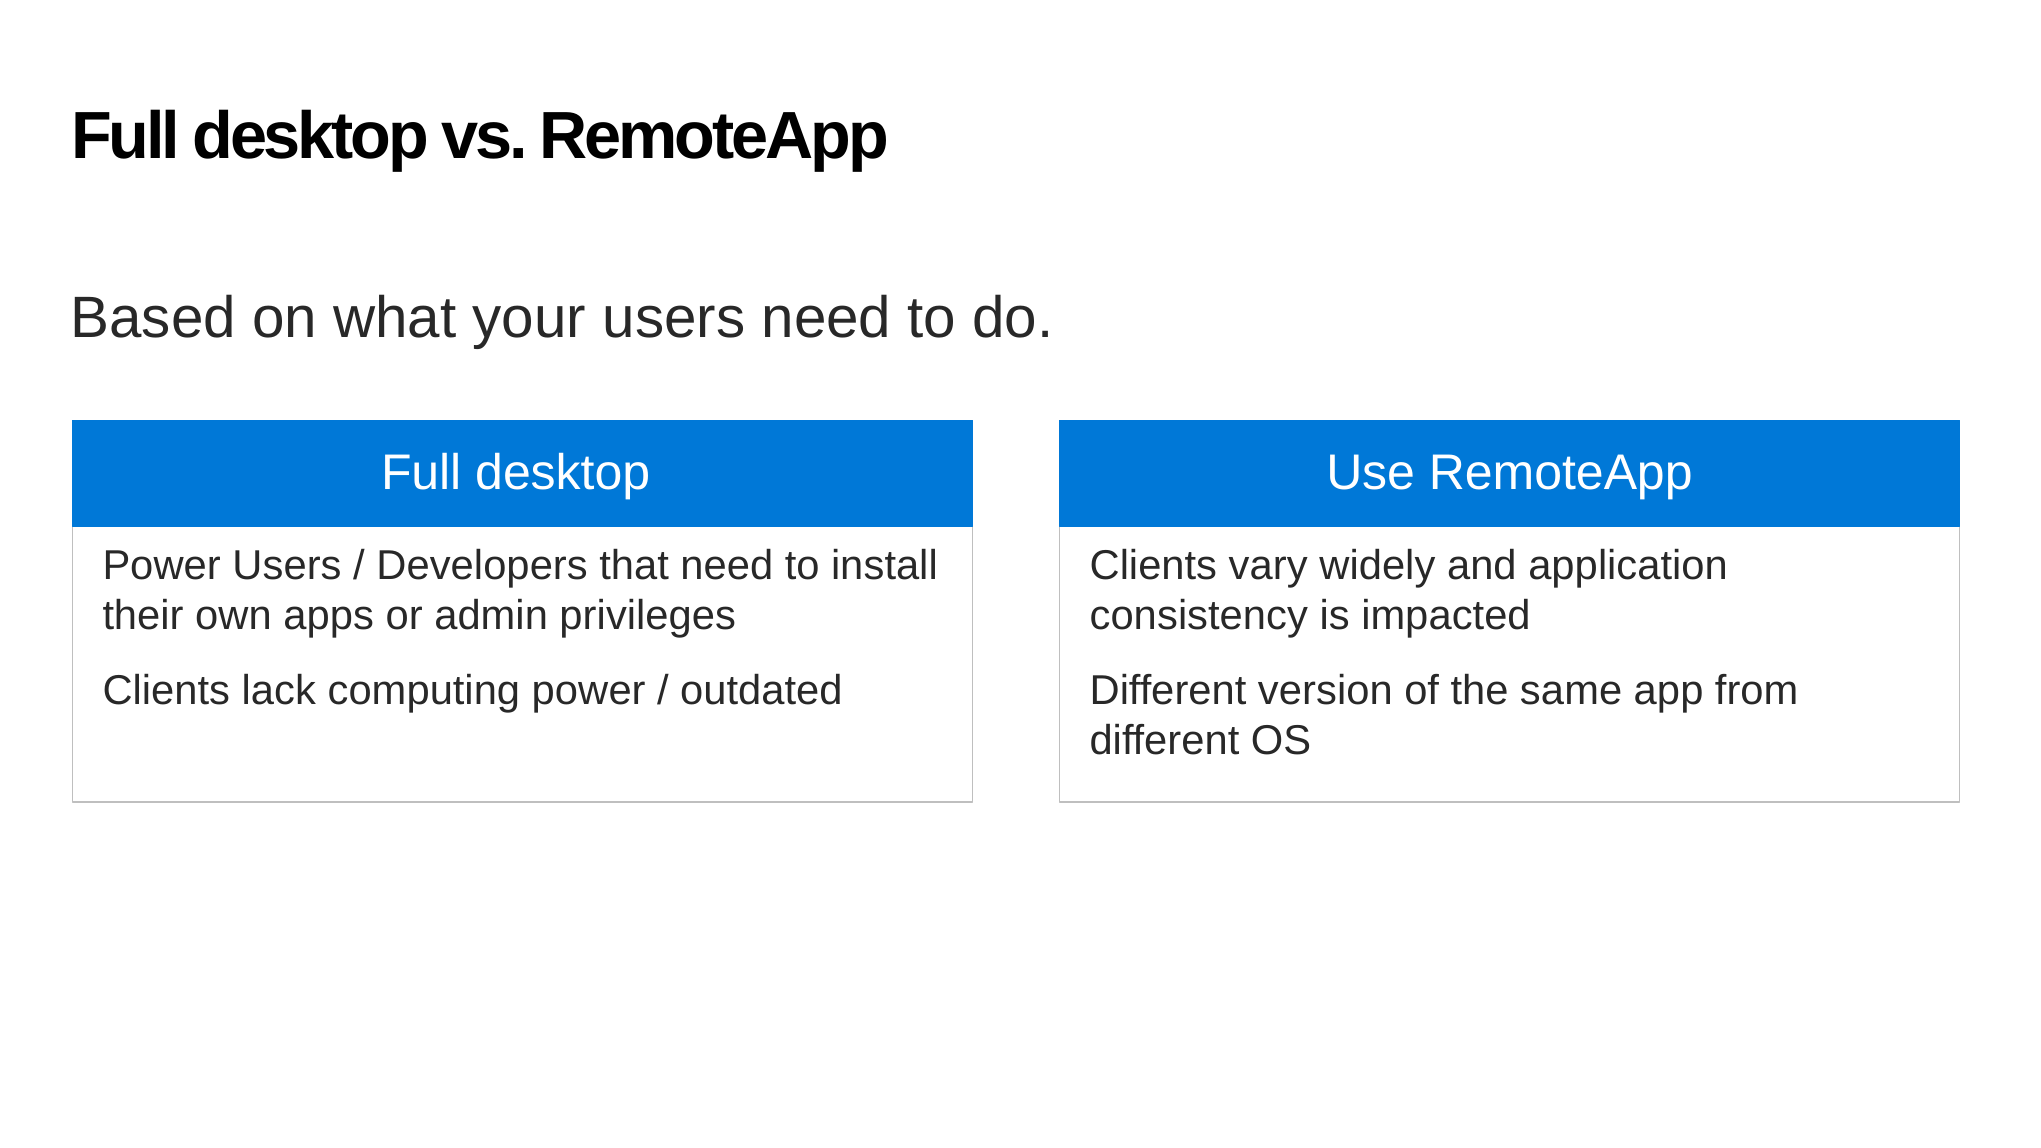

# Full desktop vs. RemoteApp
Based on what your users need to do.
Full desktop
Use RemoteApp
Power Users / Developers that need to install their own apps or admin privileges
Clients lack computing power / outdated
Clients vary widely and application consistency is impacted
Different version of the same app from different OS